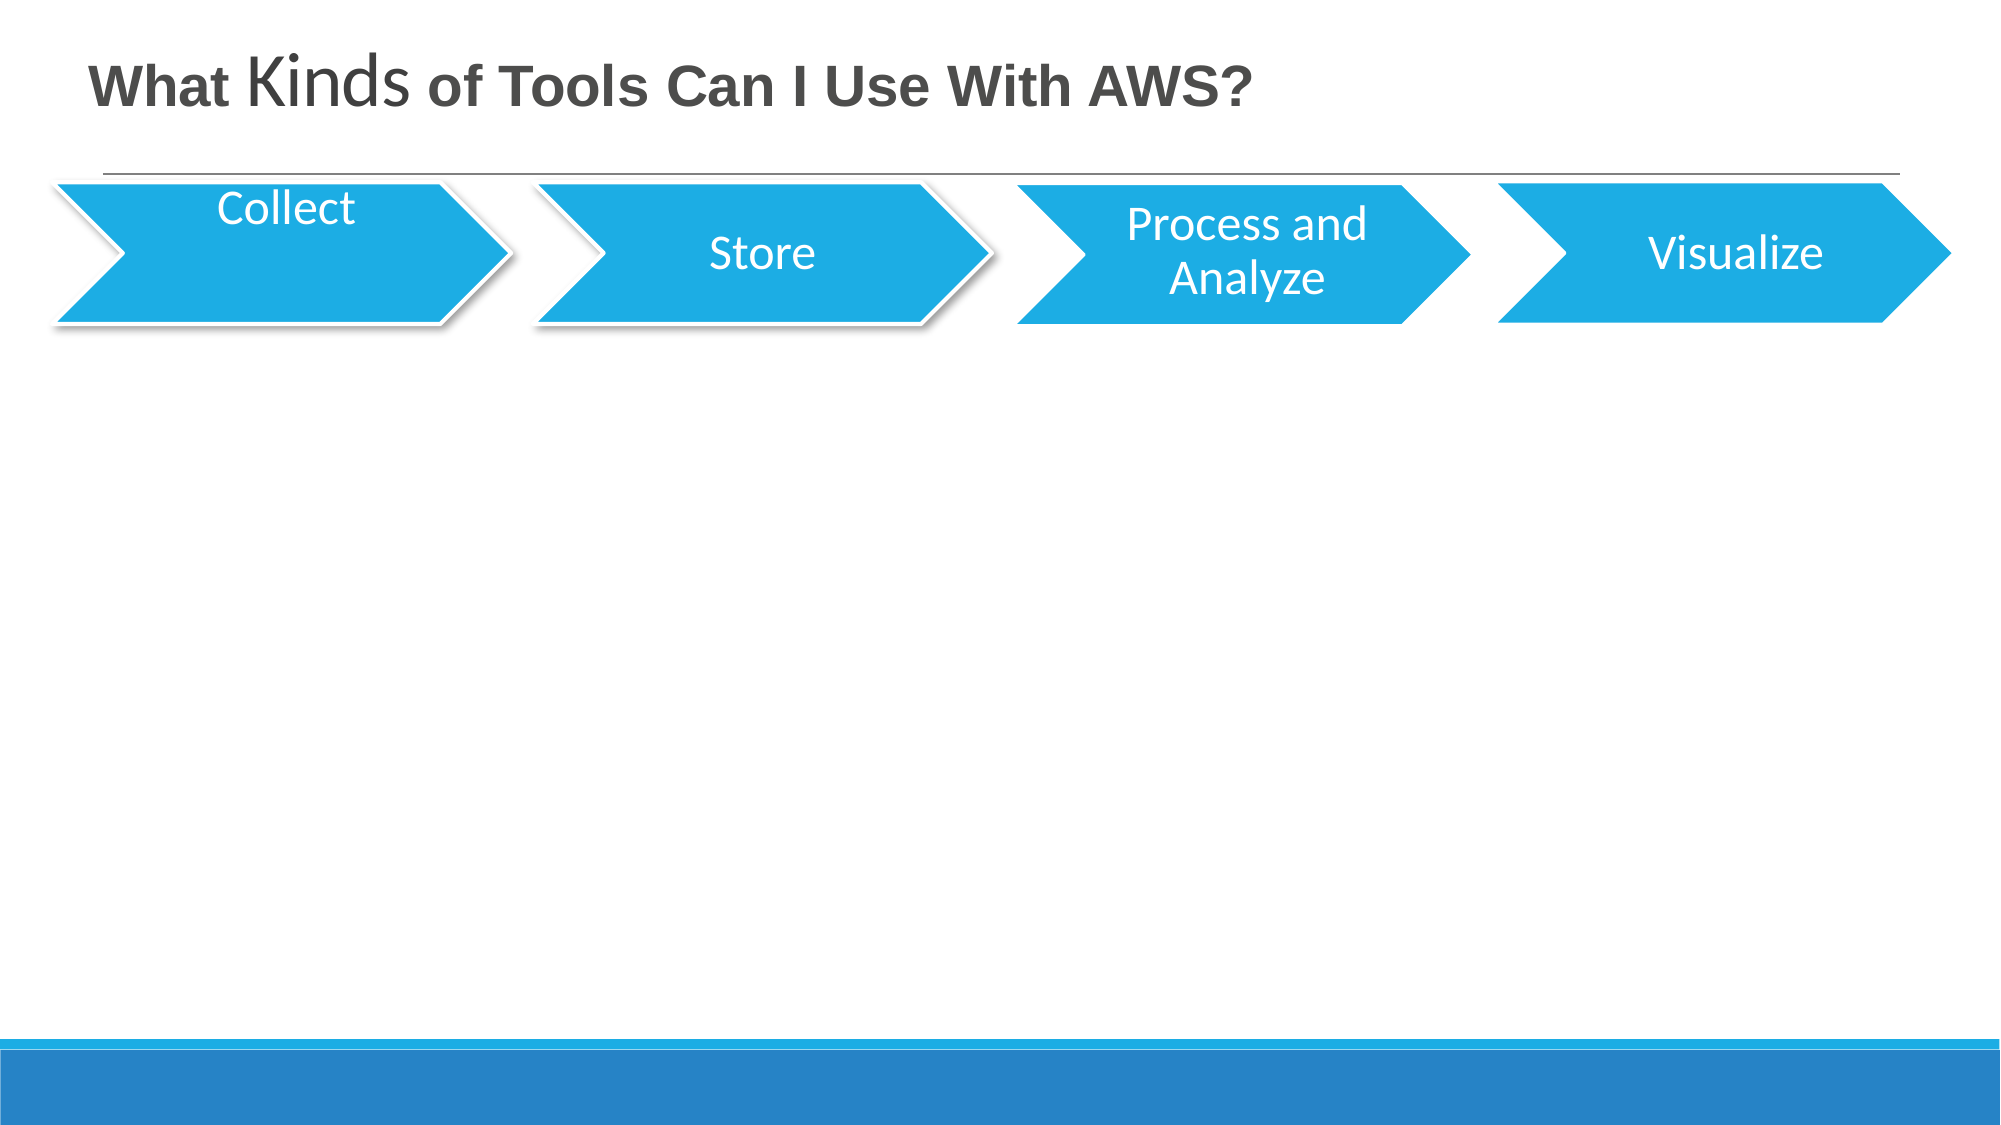

What Kinds of Tools Can I Use With AWS?
Collect
Process and Analyze

Store

Visualize